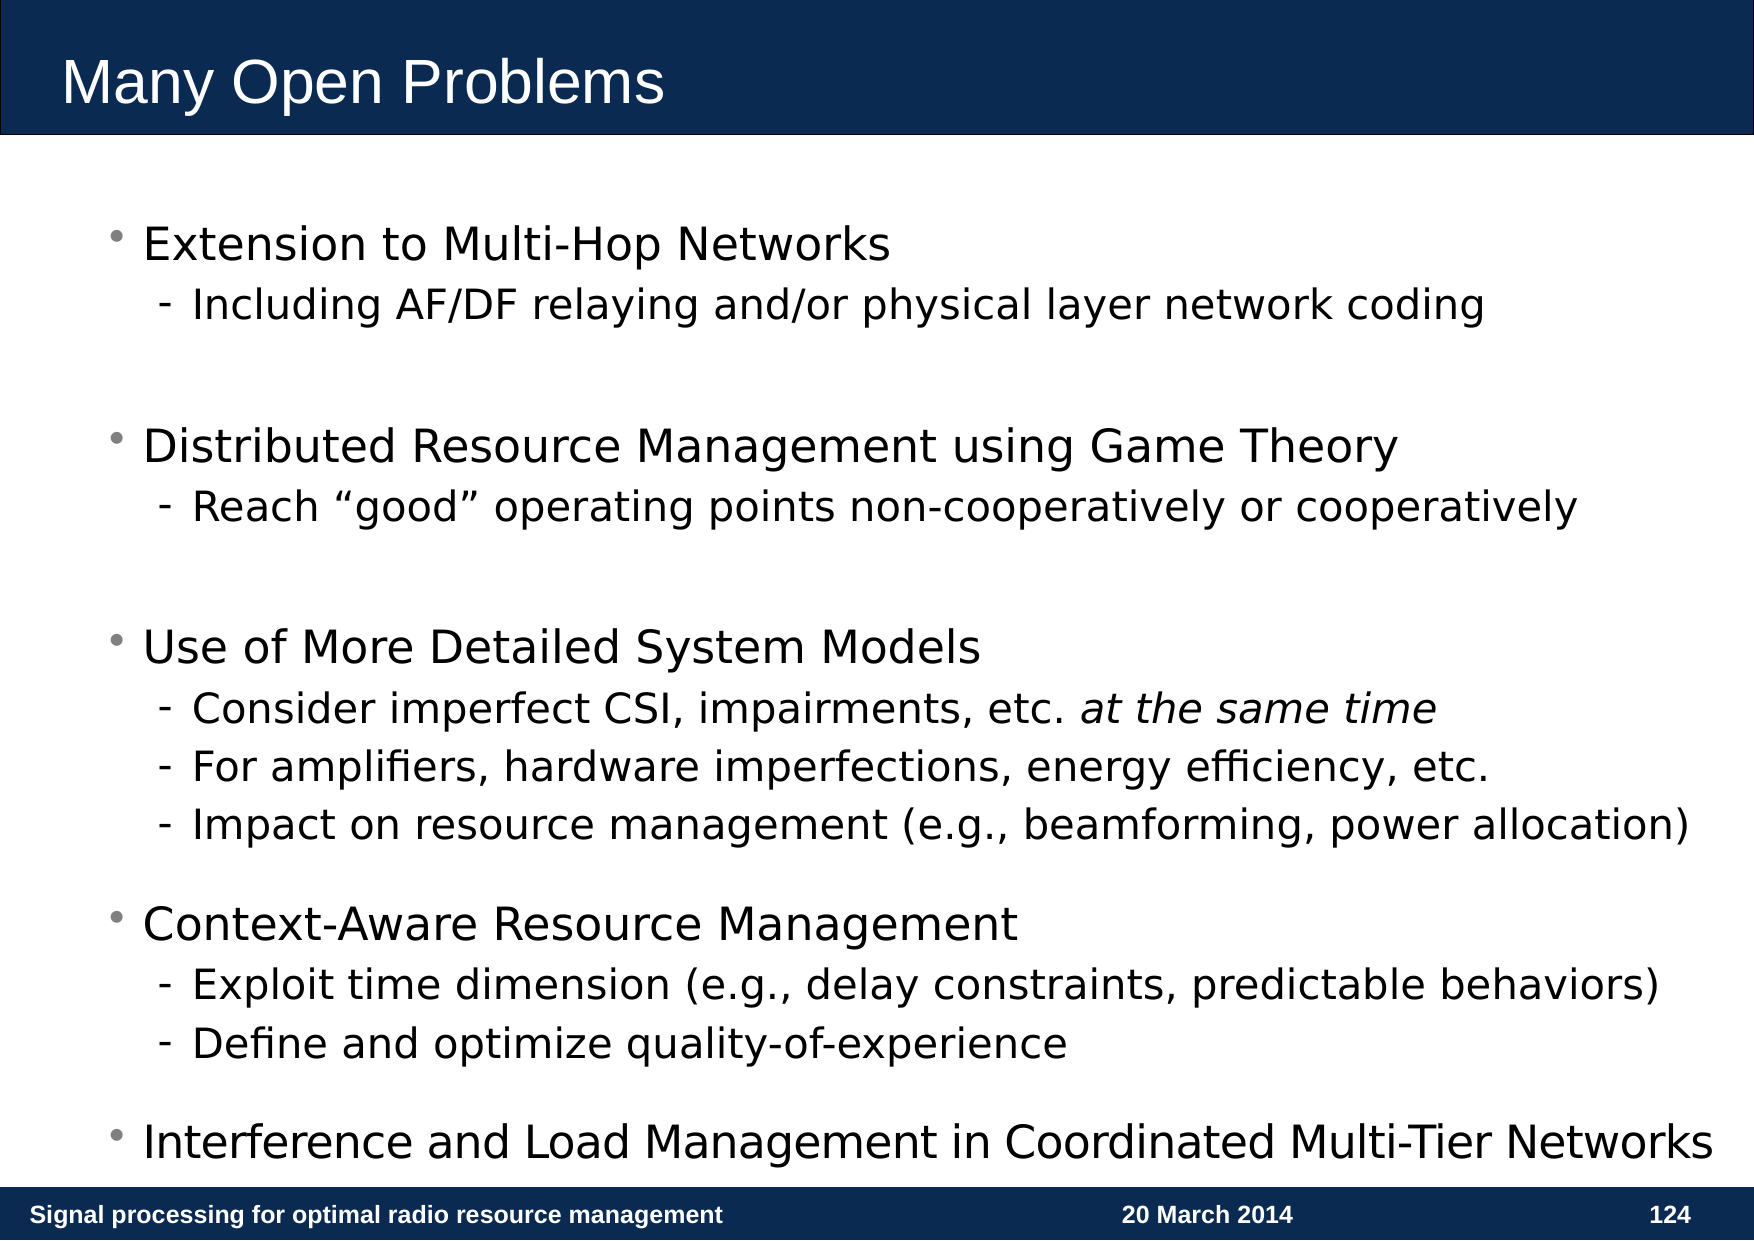

# Many Open Problems
Extension to Multi-Hop Networks
Including AF/DF relaying and/or physical layer network coding

Distributed Resource Management using Game Theory
Reach “good” operating points non-cooperatively or cooperatively

Use of More Detailed System Models
Consider imperfect CSI, impairments, etc. at the same time
For amplifiers, hardware imperfections, energy efficiency, etc.
Impact on resource management (e.g., beamforming, power allocation)
Context-Aware Resource Management
Exploit time dimension (e.g., delay constraints, predictable behaviors)
Define and optimize quality-of-experience
Interference and Load Management in Coordinated Multi-Tier Networks
Signal processing for optimal radio resource management
20 March 2014
124